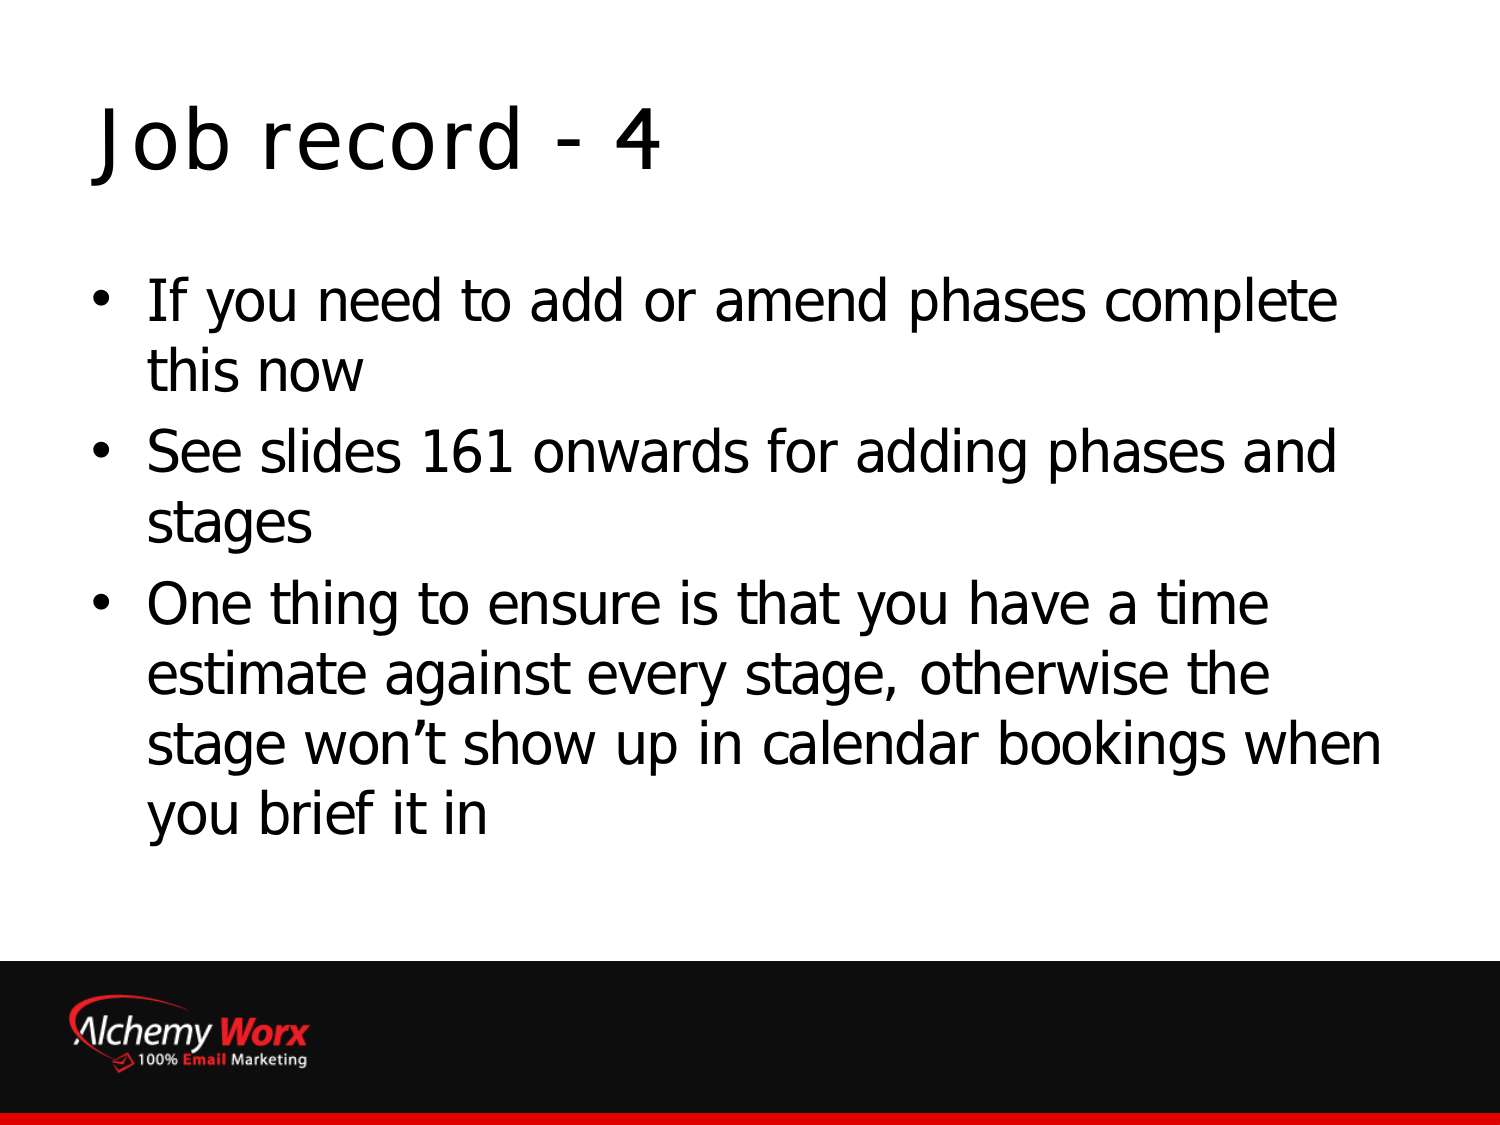

# Job record - 4
If you need to add or amend phases complete this now
See slides 161 onwards for adding phases and stages
One thing to ensure is that you have a time estimate against every stage, otherwise the stage won’t show up in calendar bookings when you brief it in